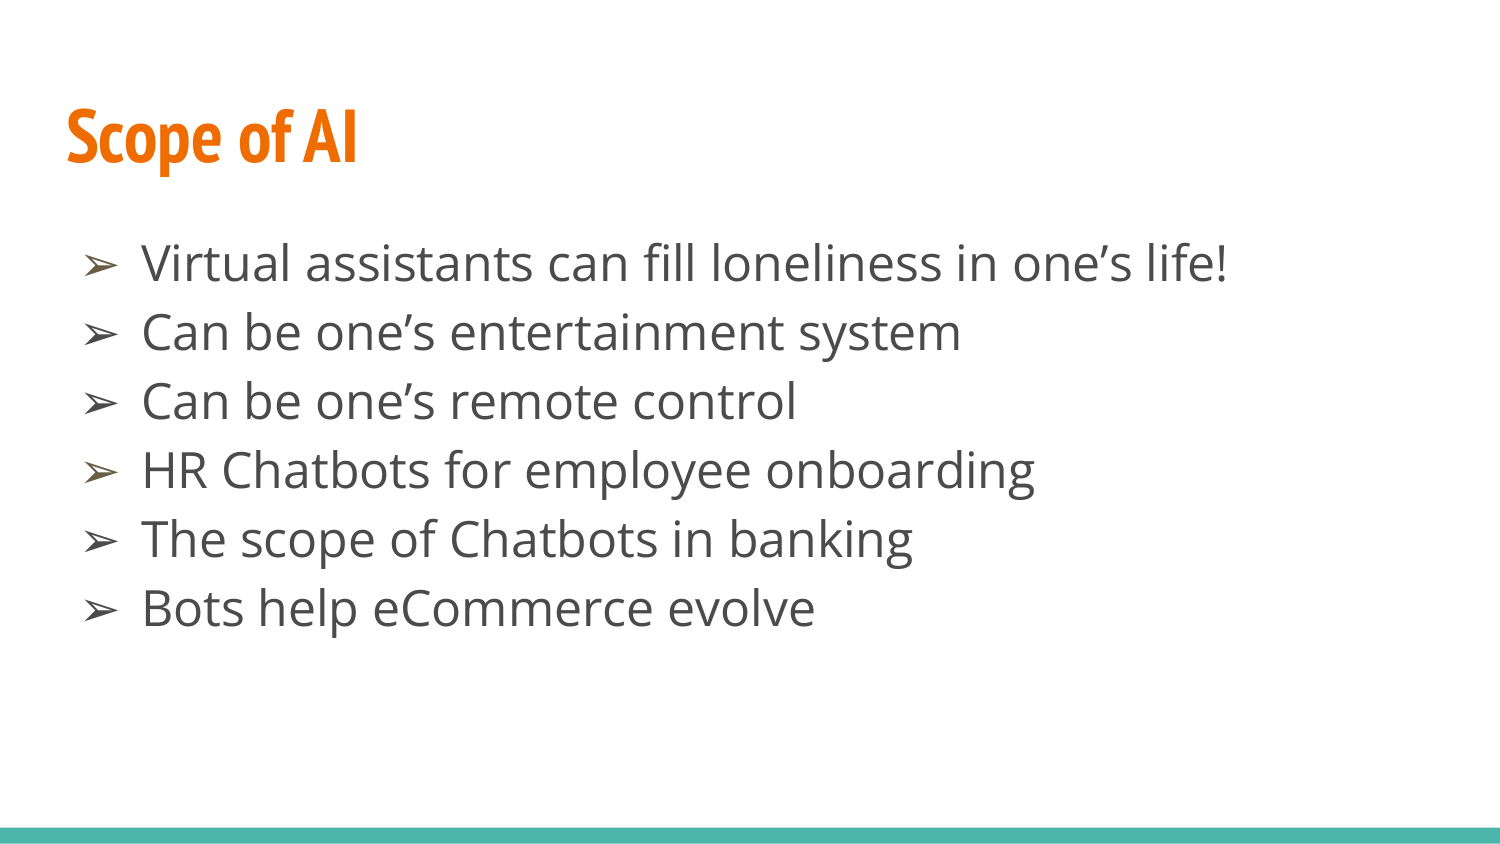

# Scope of AI
Virtual assistants can fill loneliness in one’s life!
Can be one’s entertainment system
Can be one’s remote control
HR Chatbots for employee onboarding
The scope of Chatbots in banking
Bots help eCommerce evolve